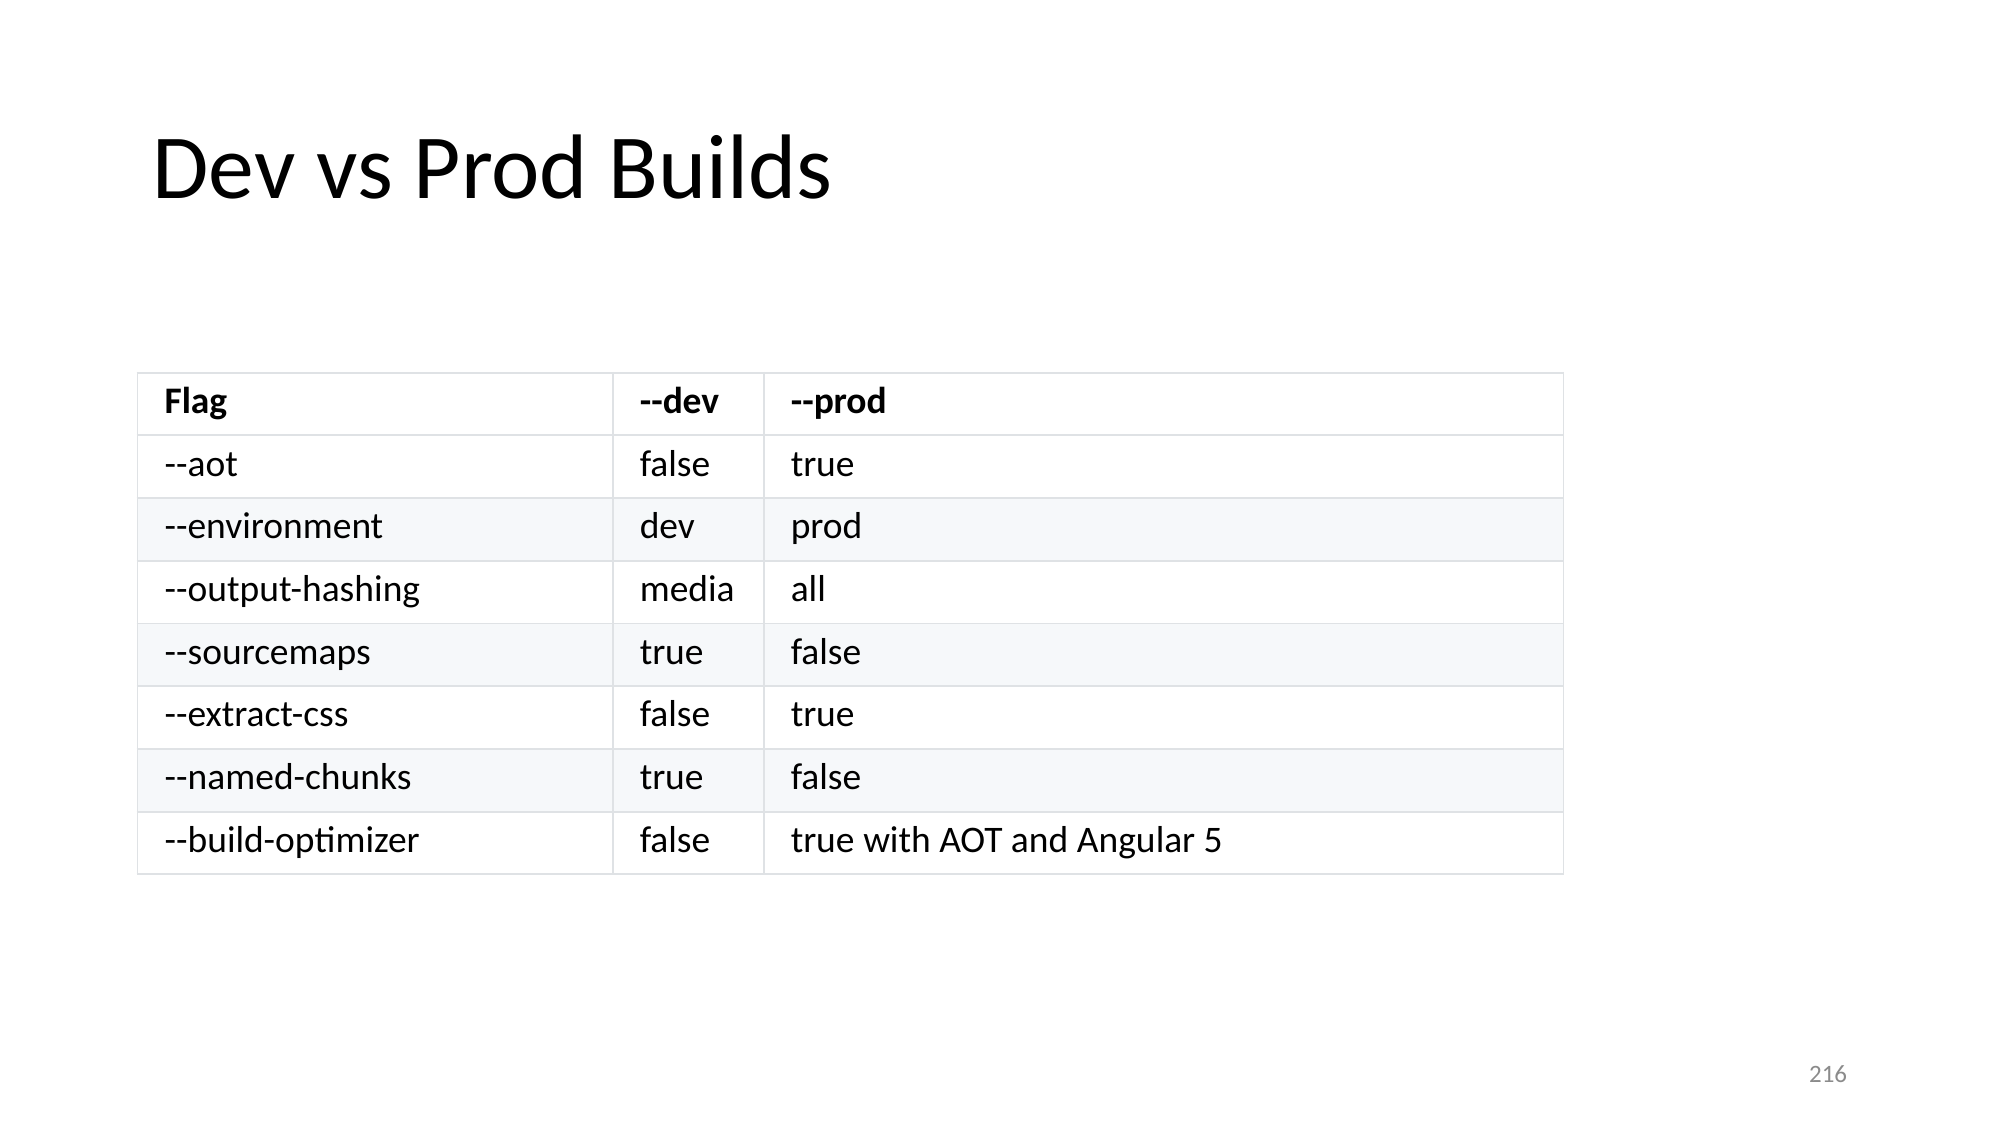

# Dev vs Prod Builds
| Flag | --dev | --prod |
| --- | --- | --- |
| --aot | false | true |
| --environment | dev | prod |
| --output-hashing | media | all |
| --sourcemaps | true | false |
| --extract-css | false | true |
| --named-chunks | true | false |
| --build-optimizer | false | true with AOT and Angular 5 |
216